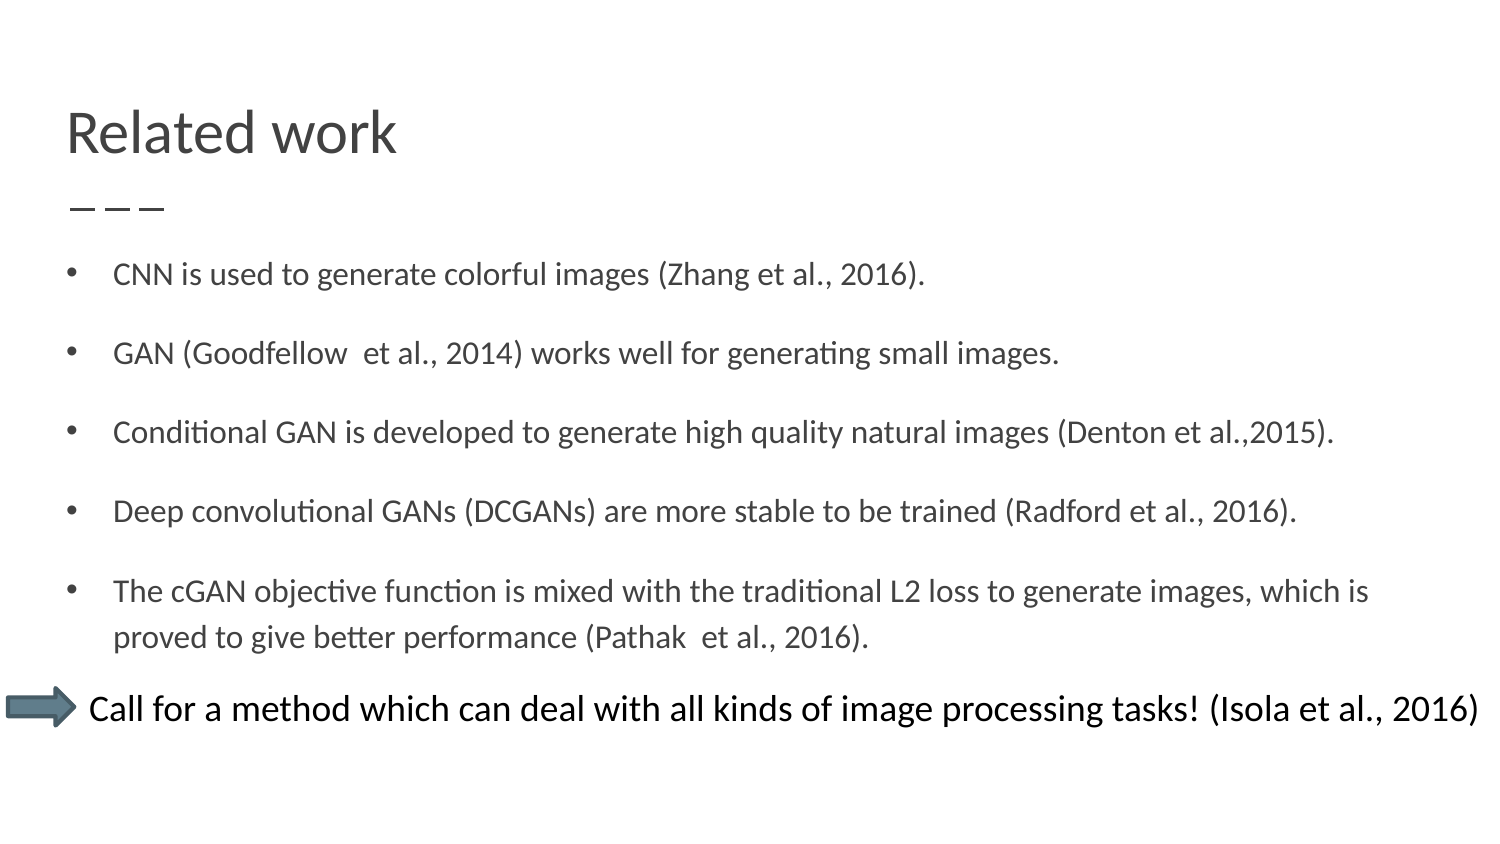

# Related work
CNN is used to generate colorful images (Zhang et al., 2016).
GAN (Goodfellow  et al., 2014) works well for generating small images.
Conditional GAN is developed to generate high quality natural images (Denton et al.,2015).
Deep convolutional GANs (DCGANs) are more stable to be trained (Radford et al., 2016).
The cGAN objective function is mixed with the traditional L2 loss to generate images, which is proved to give better performance (Pathak  et al., 2016).
Call for a method which can deal with all kinds of image processing tasks! (Isola et al., 2016)